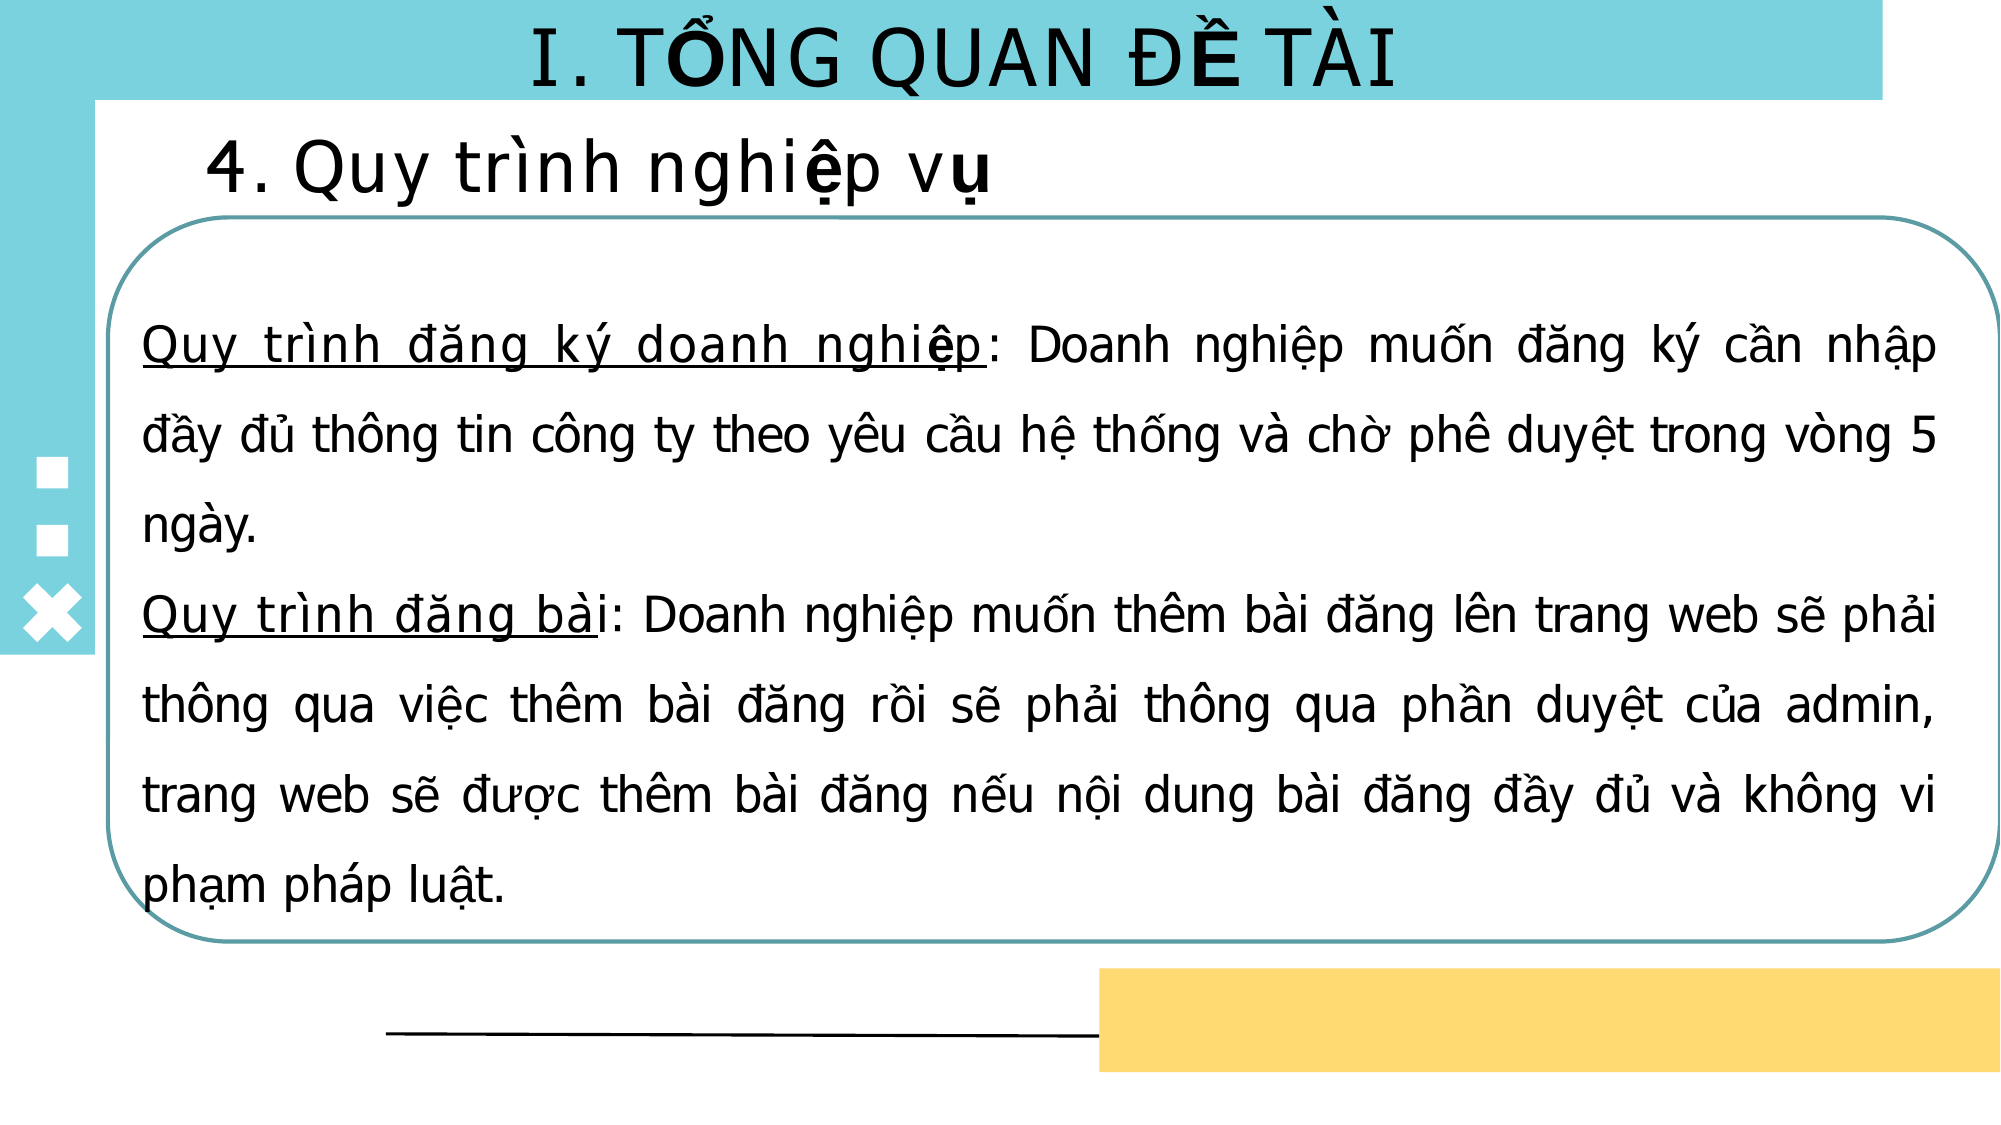

# I. TỔNG QUAN ĐỀ TÀI
4. Quy trình nghiệp vụ
Khi người ứng tuyển vào website đăng ký và tìm kiếm việc làm, họ sẽ tìm hiểu, tìm kiếm việc làm phù hợp với bản thân qua những bài đăng tại trang web và tiến hành đăng ký nếu tìm được việc làm ưng ý. Người ứng tuyển sẽ đăng nhập lần đầu vào hệ thống và chức năng Form ứng tuyển để thêm mới 1 hồ sơ ứng tuyển. Hệ thống sẽ tự động lưu và cập nhật số lượng bài đăng trong dữ liệu và cập nhật dữ liệu hồ sơ ứng tuyển.
Quy trình đăng ký doanh nghiệp: Doanh nghiệp muốn đăng ký cần nhập đầy đủ thông tin công ty theo yêu cầu hệ thống và chờ phê duyệt trong vòng 5 ngày.
Quy trình đăng bài: Doanh nghiệp muốn thêm bài đăng lên trang web sẽ phải thông qua việc thêm bài đăng rồi sẽ phải thông qua phần duyệt của admin, trang web sẽ được thêm bài đăng nếu nội dung bài đăng đầy đủ và không vi phạm pháp luật.